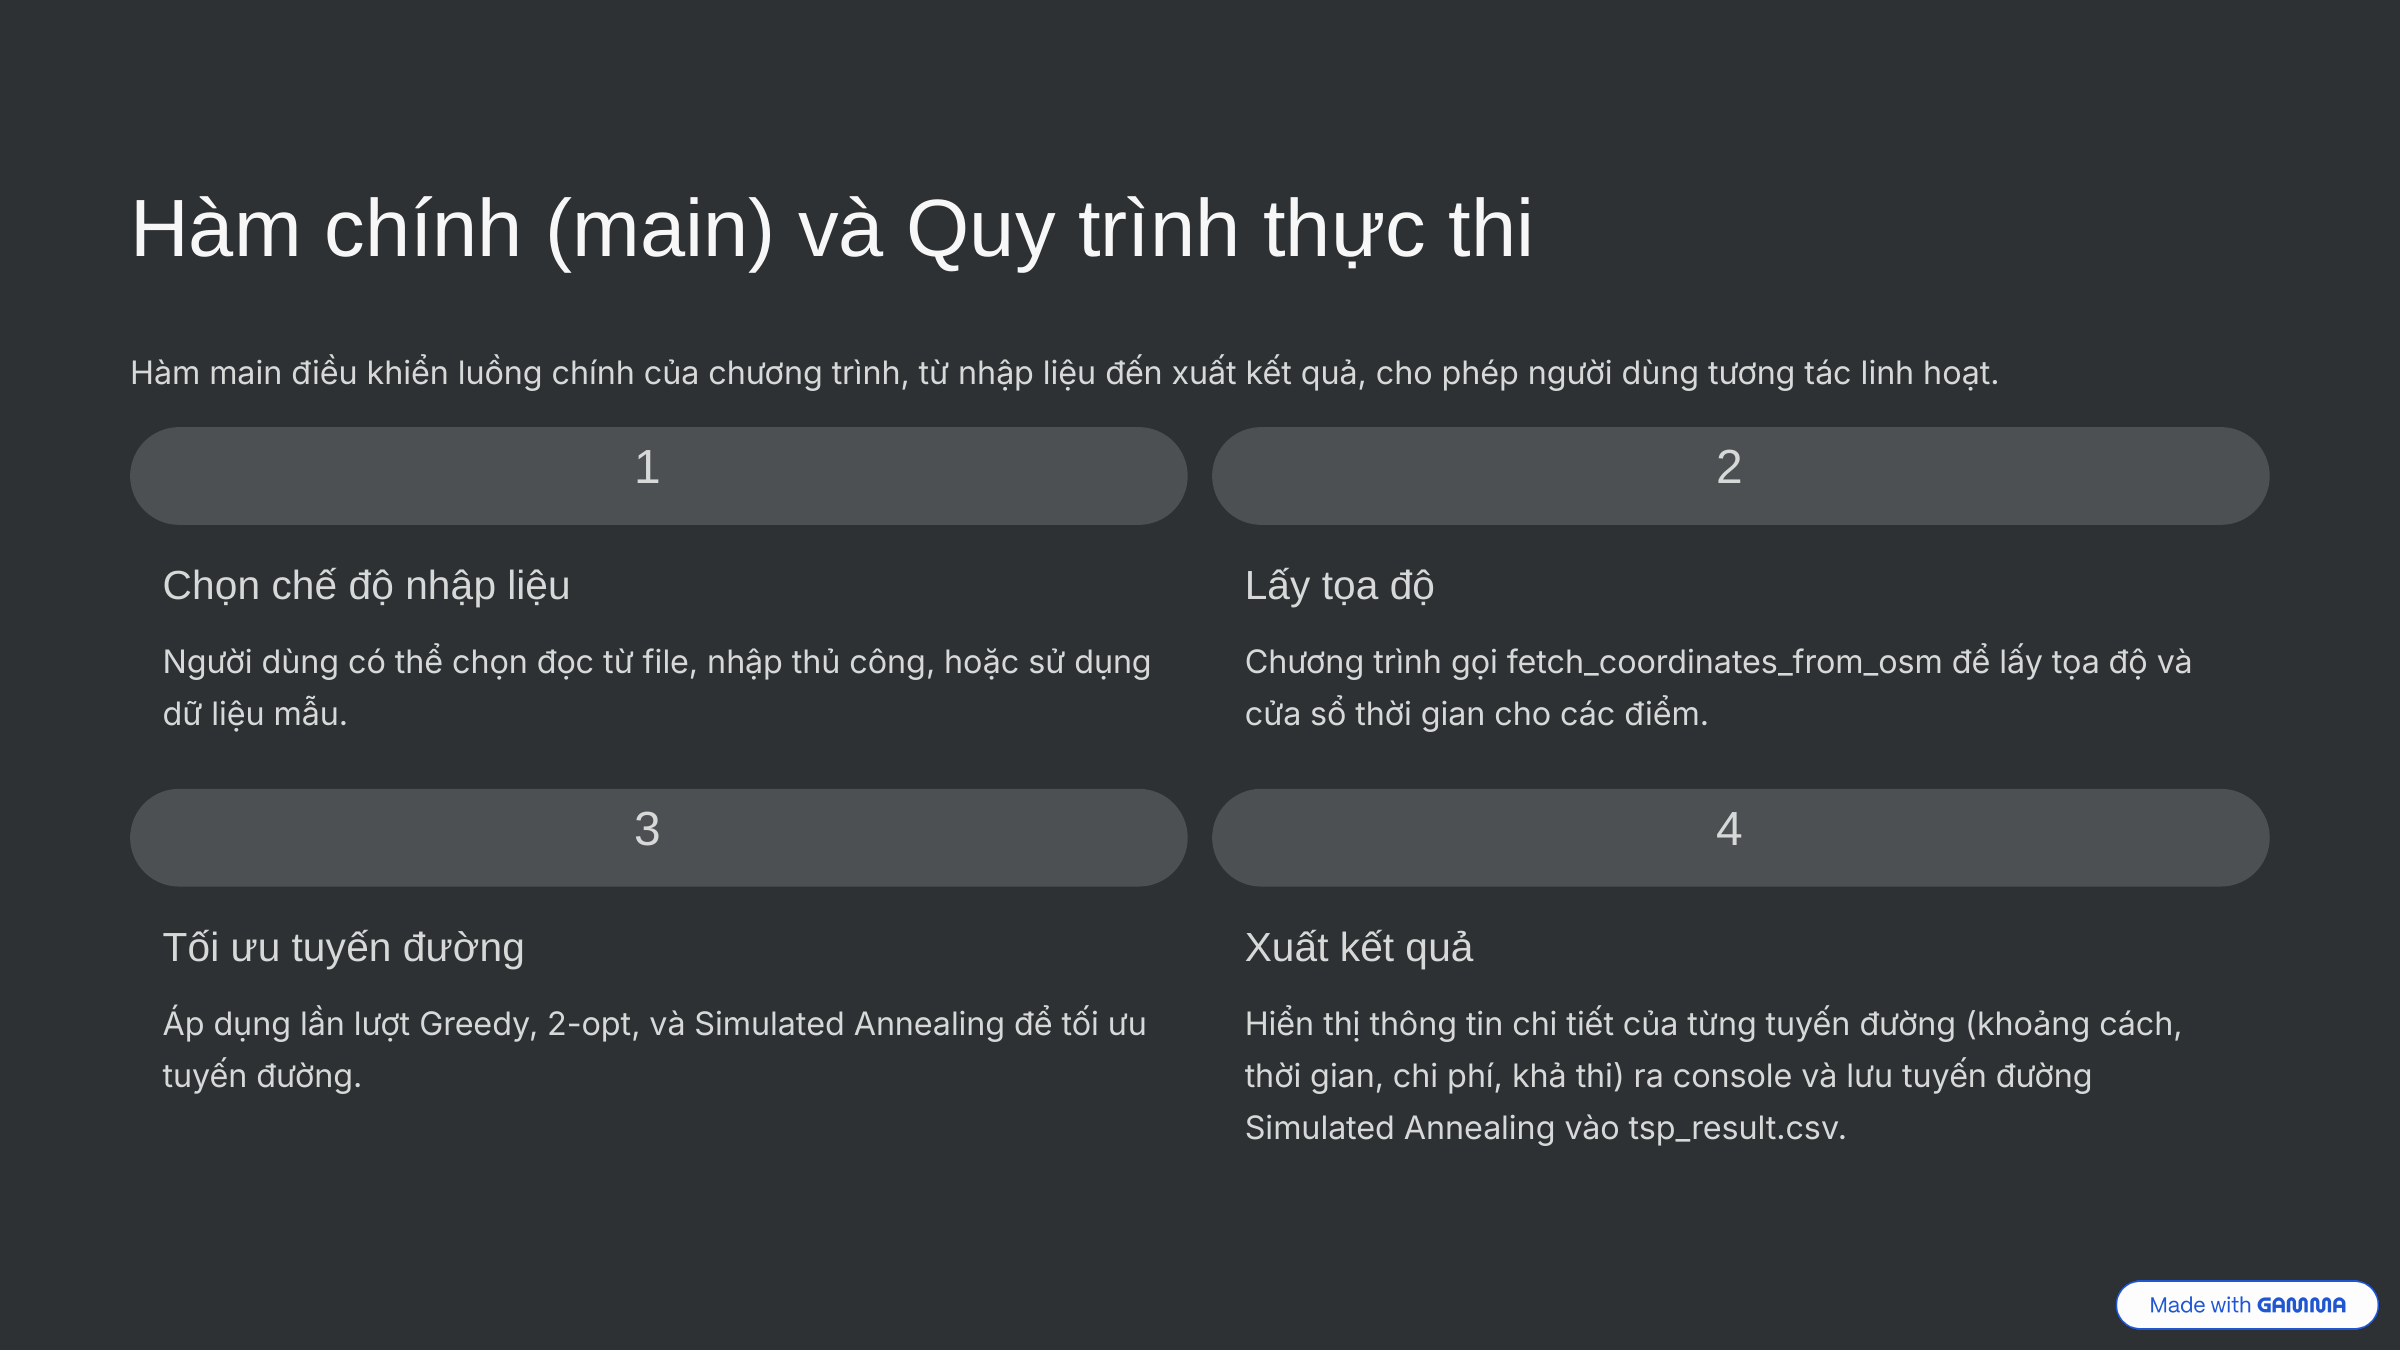

Hàm chính (main) và Quy trình thực thi
Hàm main điều khiển luồng chính của chương trình, từ nhập liệu đến xuất kết quả, cho phép người dùng tương tác linh hoạt.

1
2
Chọn chế độ nhập liệu
Lấy tọa độ
Người dùng có thể chọn đọc từ file, nhập thủ công, hoặc sử dụng dữ liệu mẫu.
Chương trình gọi fetch_coordinates_from_osm để lấy tọa độ và cửa sổ thời gian cho các điểm.

3
4
Tối ưu tuyến đường
Xuất kết quả
Áp dụng lần lượt Greedy, 2-opt, và Simulated Annealing để tối ưu tuyến đường.
Hiển thị thông tin chi tiết của từng tuyến đường (khoảng cách, thời gian, chi phí, khả thi) ra console và lưu tuyến đường Simulated Annealing vào tsp_result.csv.